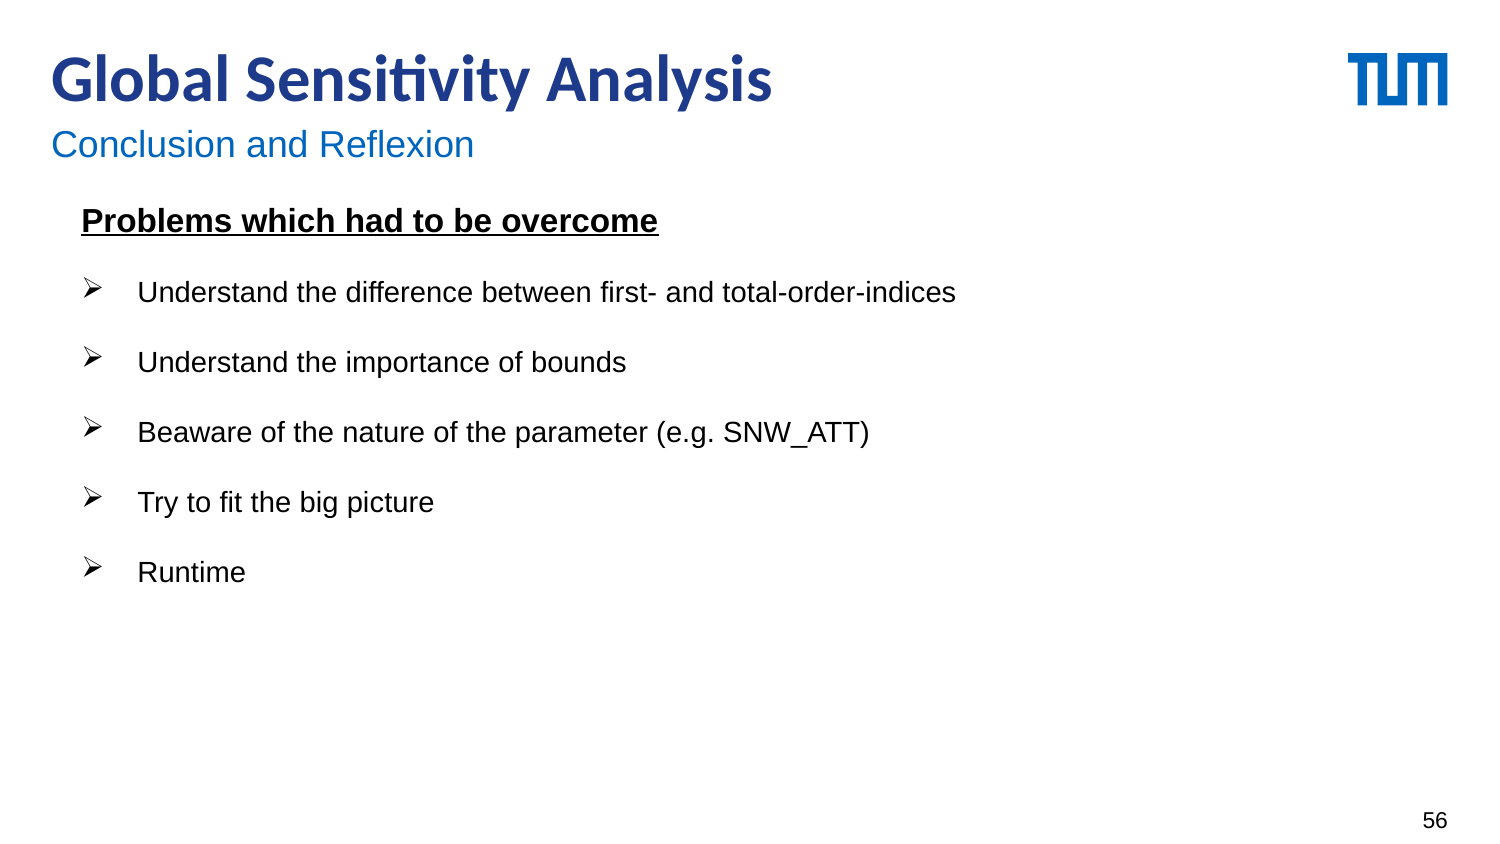

# Global Sensitivity Analysis
Conclusion and Reflexion
Problems which had to be overcome
Understand the difference between first- and total-order-indices
Understand the importance of bounds
Beaware of the nature of the parameter (e.g. SNW_ATT)
Try to fit the big picture
Runtime

56